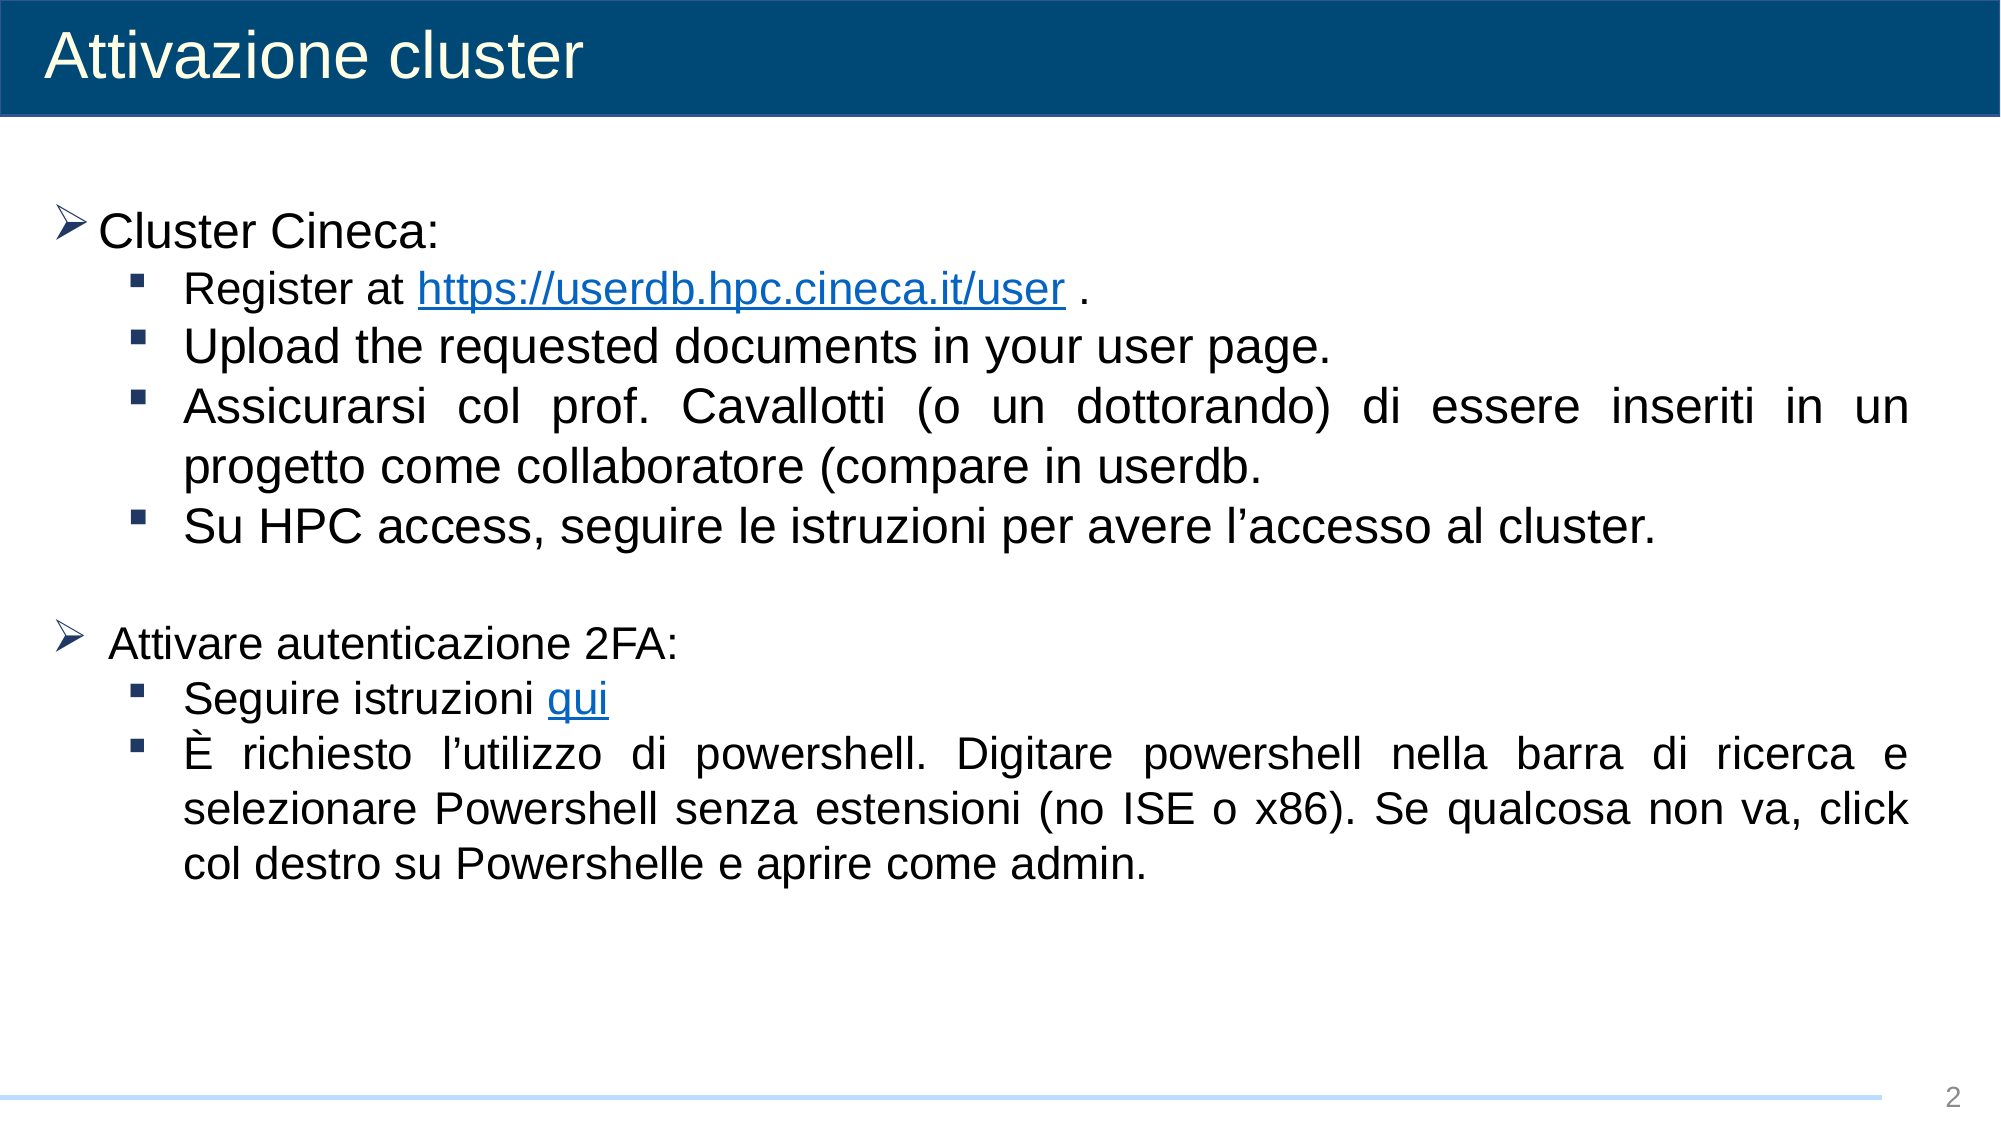

Attivazione cluster
Cluster Cineca:
Register at https://userdb.hpc.cineca.it/user .
Upload the requested documents in your user page.
Assicurarsi col prof. Cavallotti (o un dottorando) di essere inseriti in un progetto come collaboratore (compare in userdb.
Su HPC access, seguire le istruzioni per avere l’accesso al cluster.

Attivare autenticazione 2FA:
Seguire istruzioni qui
È richiesto l’utilizzo di powershell. Digitare powershell nella barra di ricerca e selezionare Powershell senza estensioni (no ISE o x86). Se qualcosa non va, click col destro su Powershelle e aprire come admin.
2